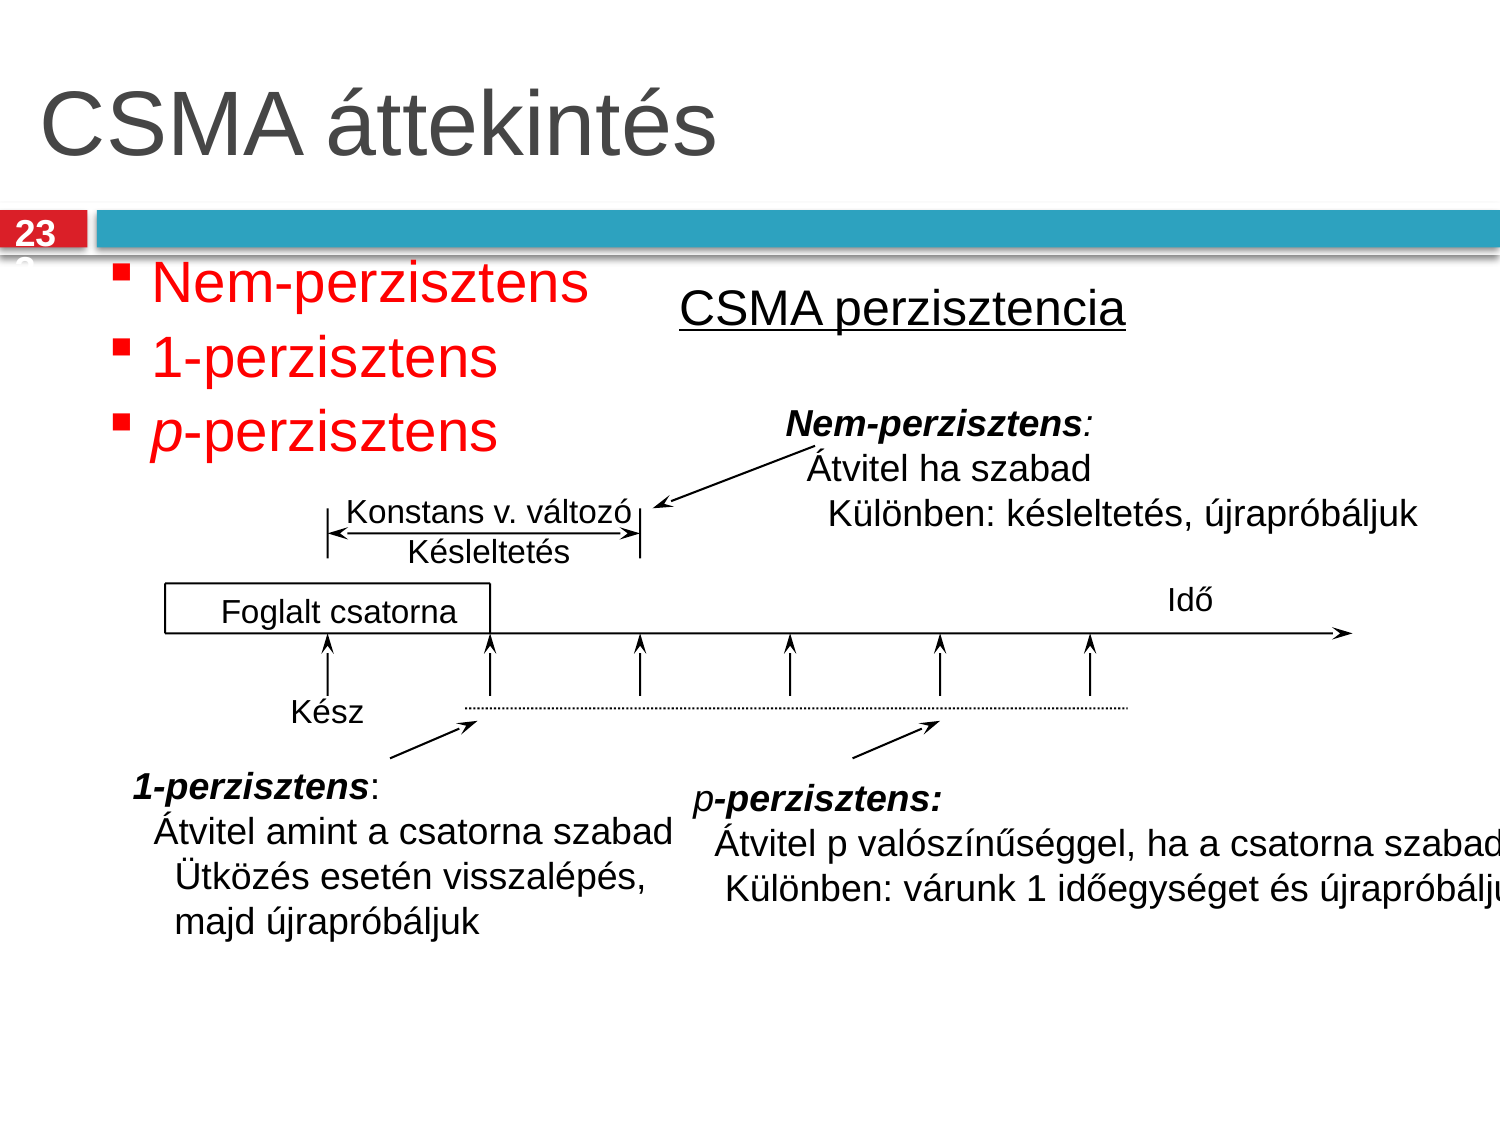

# CSMA áttekintés
233
 Nem-perzisztens
 1-perzisztens
 p-perzisztens
CSMA perzisztencia
Nem-perzisztens:
  Átvitel ha szabad
    Különben: késleltetés, újrapróbáljuk

Konstans v. változó
Késleltetés

Idő
Foglalt csatorna

Kész

1-perzisztens:
  Átvitel amint a csatorna szabad
    Ütközés esetén visszalépés,
    majd újrapróbáljuk
p-perzisztens:
  Átvitel p valószínűséggel, ha a csatorna szabad
   Különben: várunk 1 időegységet és újrapróbáljuk